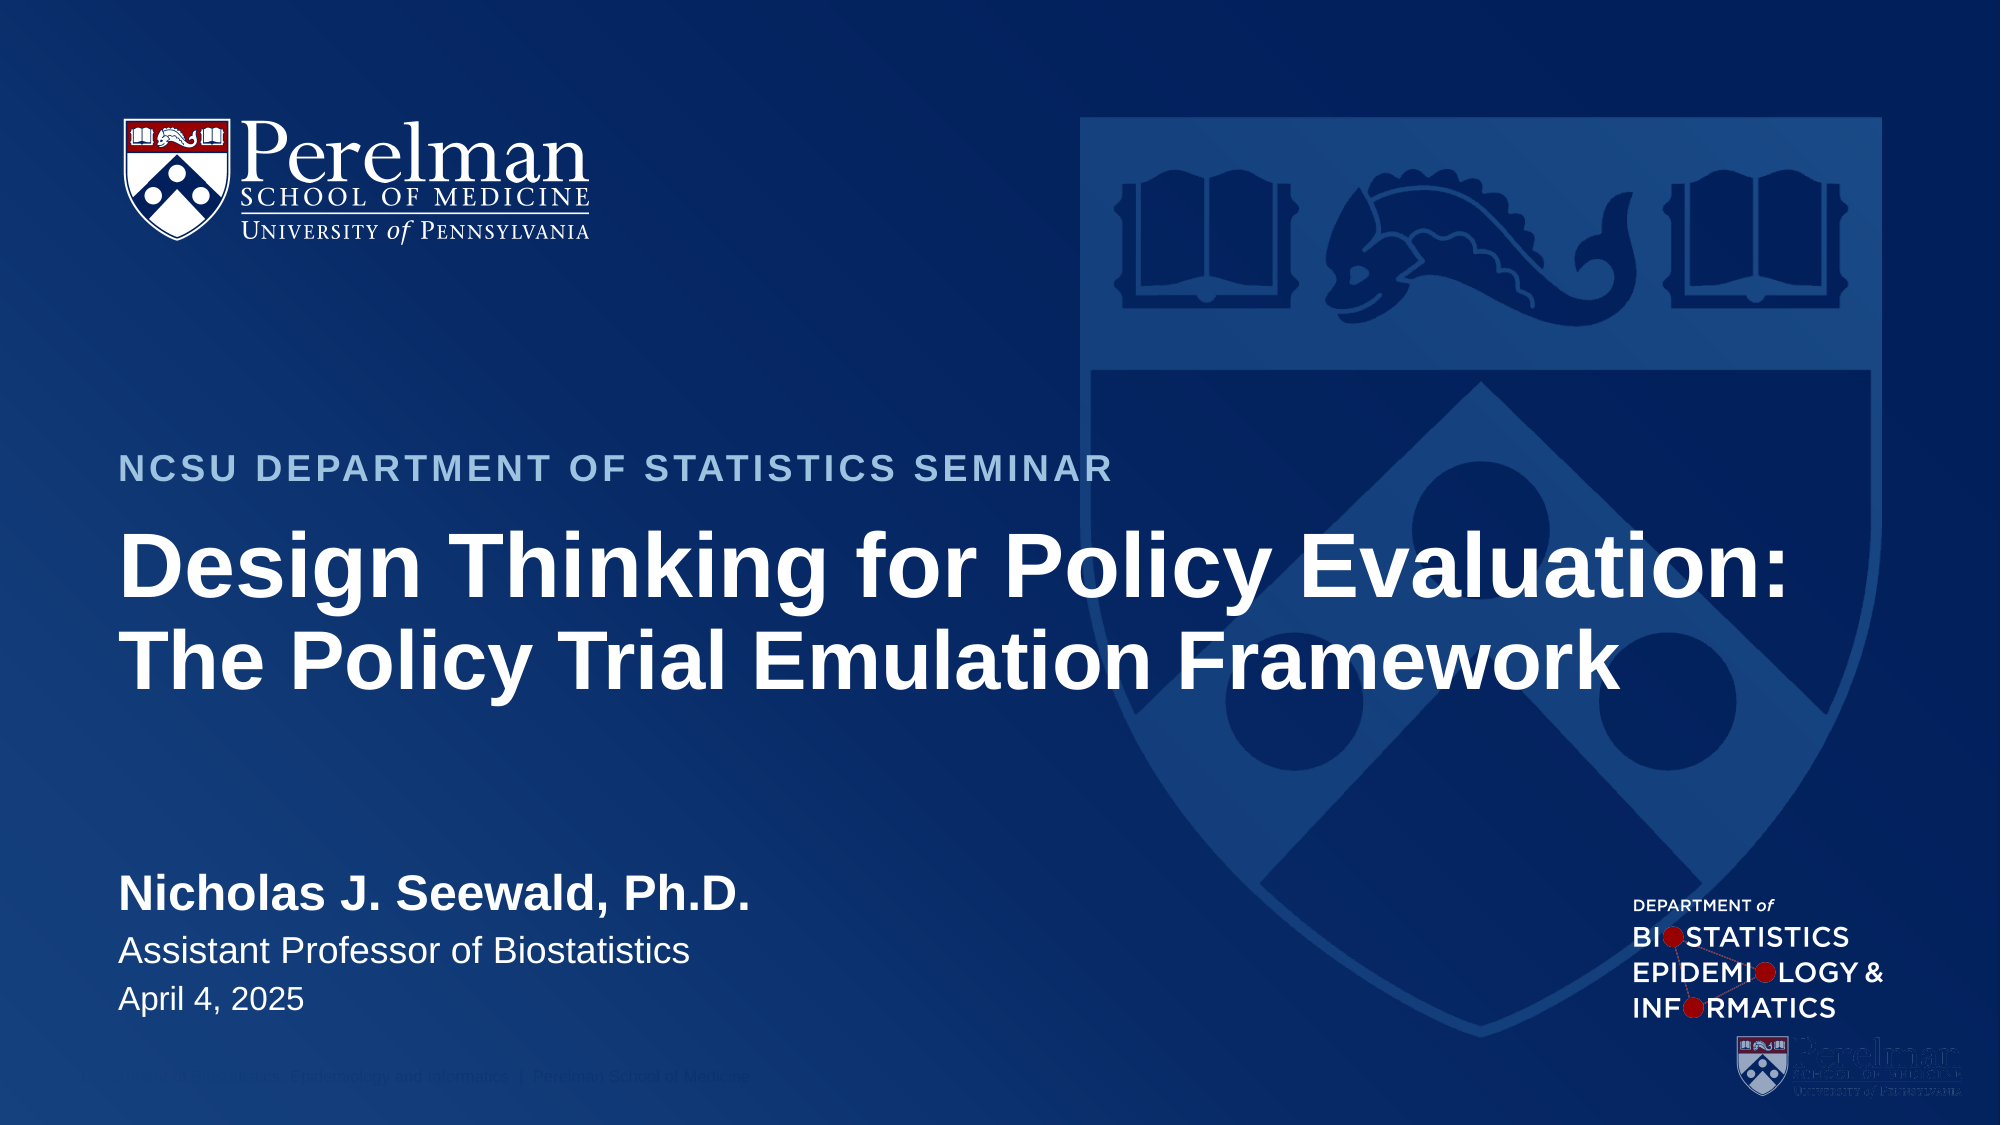

Ncsu Department of statistics seminar
# Design Thinking for Policy Evaluation: The Policy Trial Emulation Framework
Nicholas J. Seewald, Ph.D.
Assistant Professor of Biostatistics
April 4, 2025